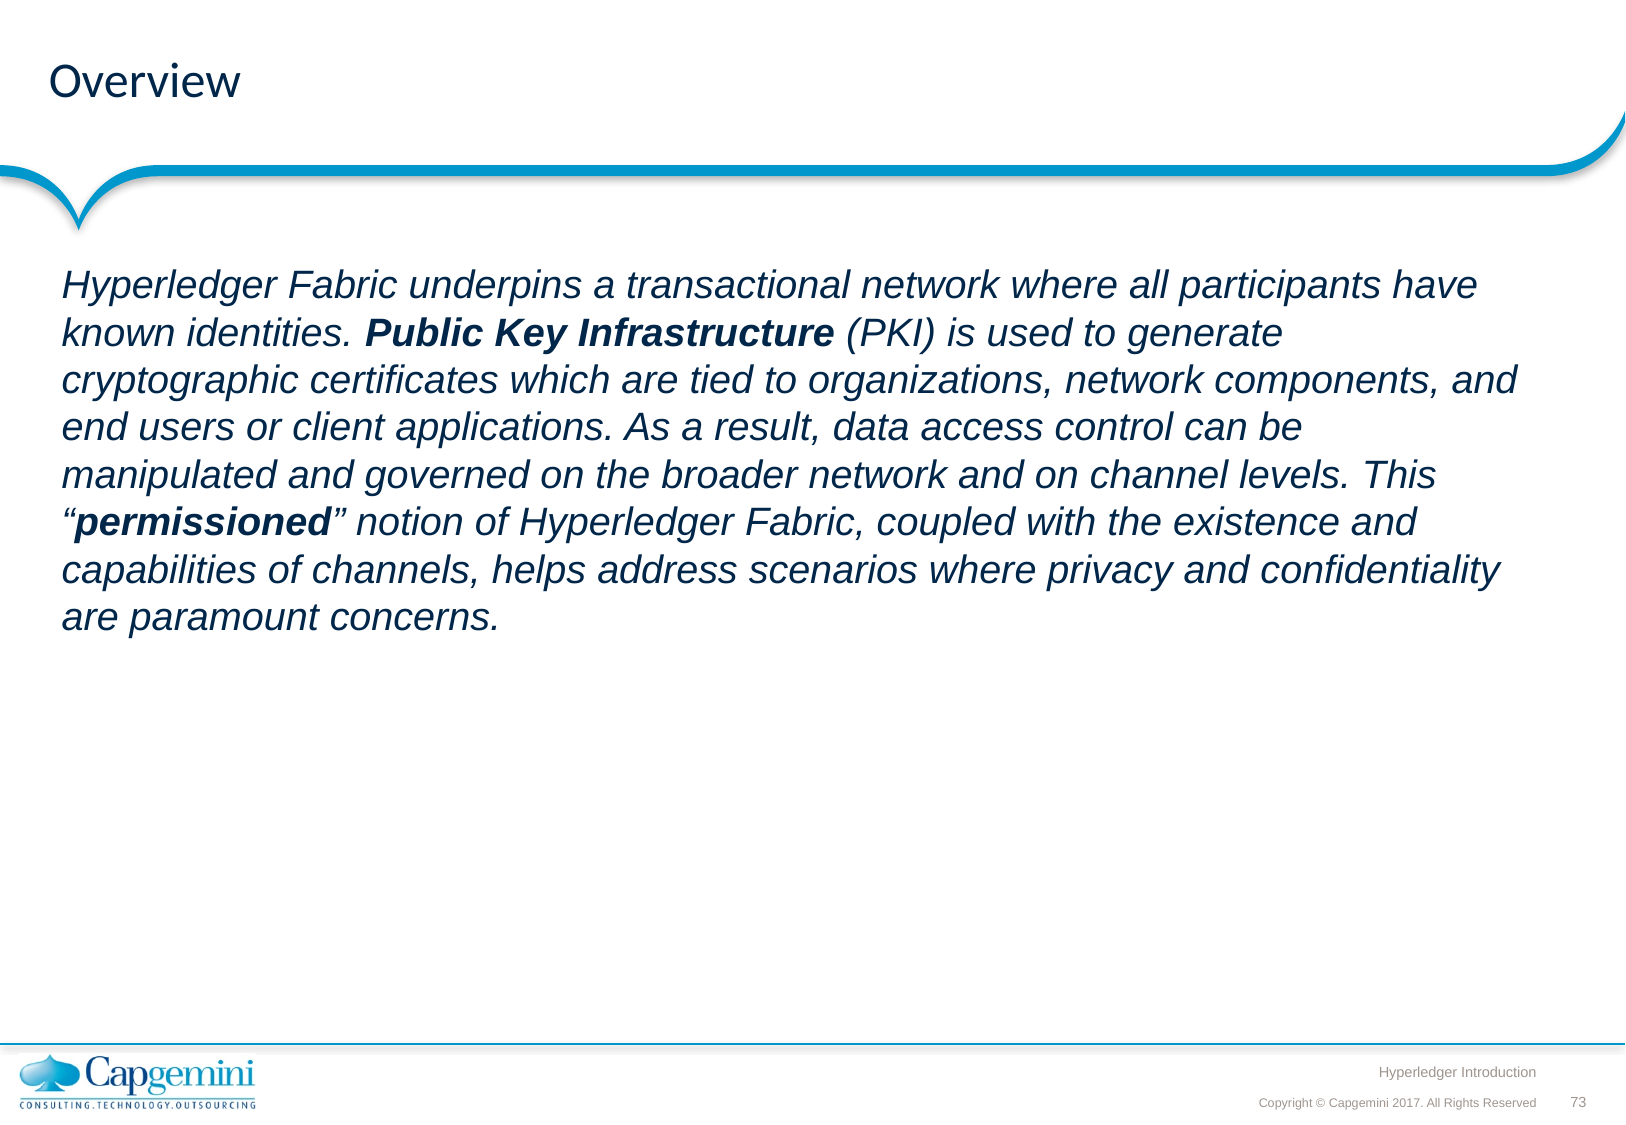

# Overview
Hyperledger Fabric underpins a transactional network where all participants have known identities. Public Key Infrastructure (PKI) is used to generate cryptographic certificates which are tied to organizations, network components, and end users or client applications. As a result, data access control can be manipulated and governed on the broader network and on channel levels. This “permissioned” notion of Hyperledger Fabric, coupled with the existence and capabilities of channels, helps address scenarios where privacy and confidentiality are paramount concerns.